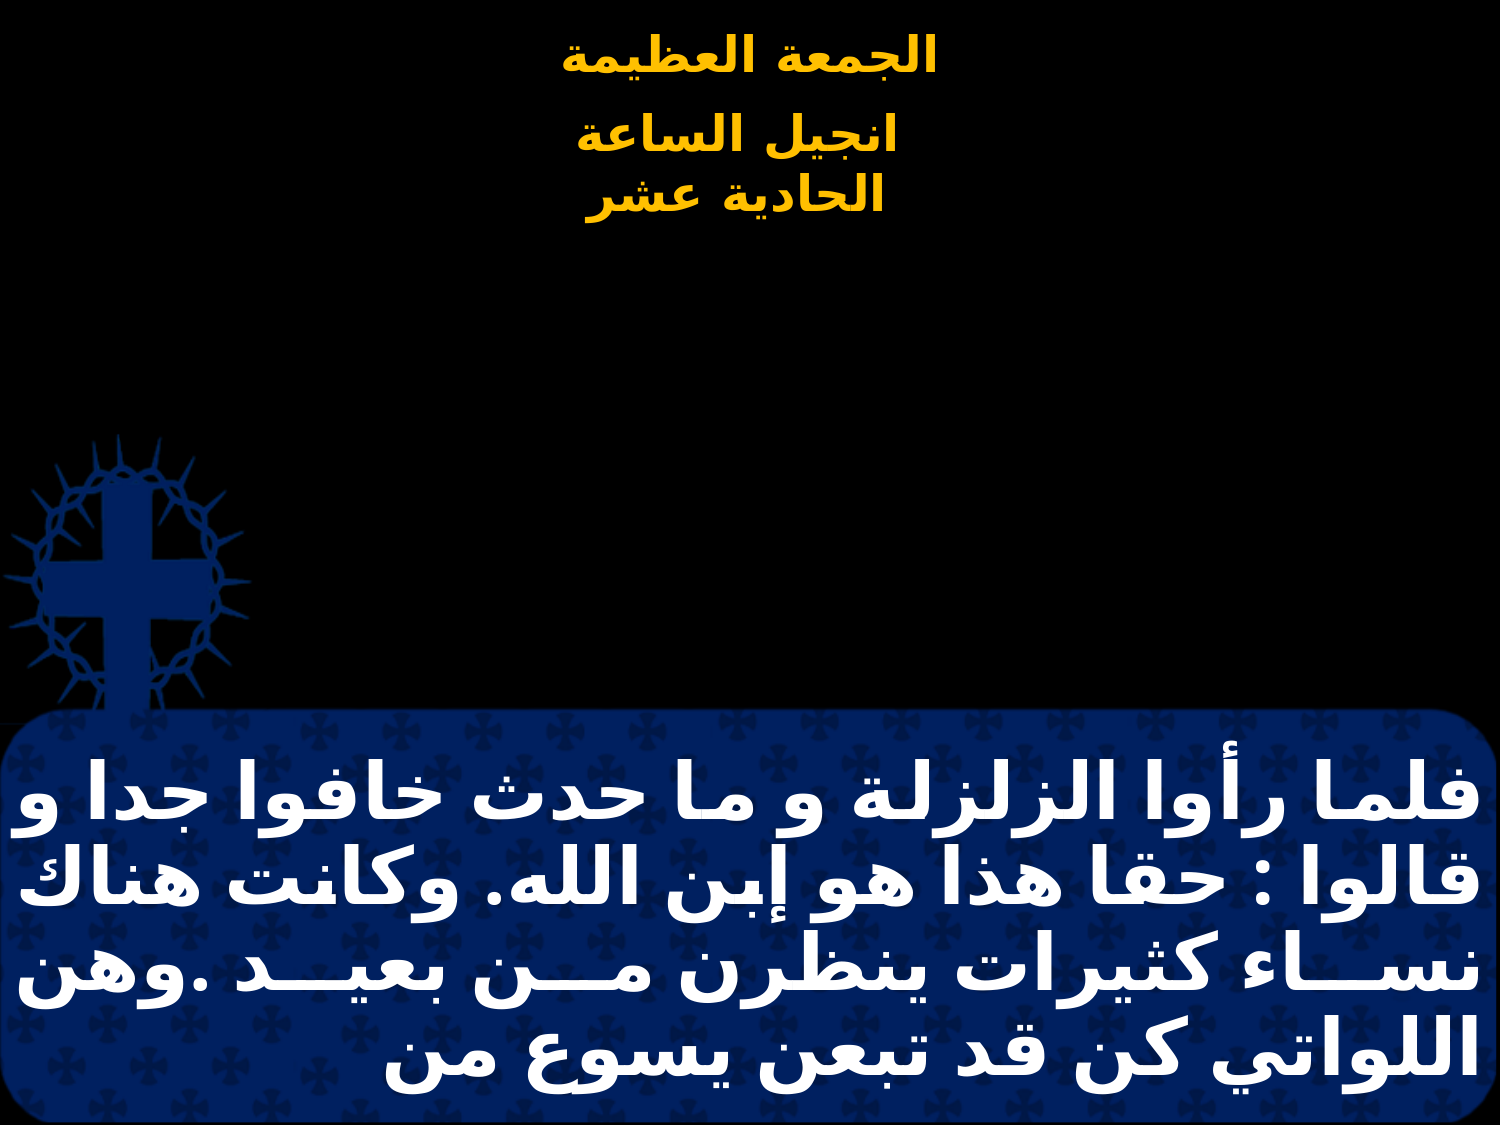

# فلما رأوا الزلزلة و ما حدث خافوا جدا و قالوا : حقا هذا هو إبن الله. وكانت هناك نساء كثيرات ينظرن من بعيد .وهن اللواتي كن قد تبعن يسوع من